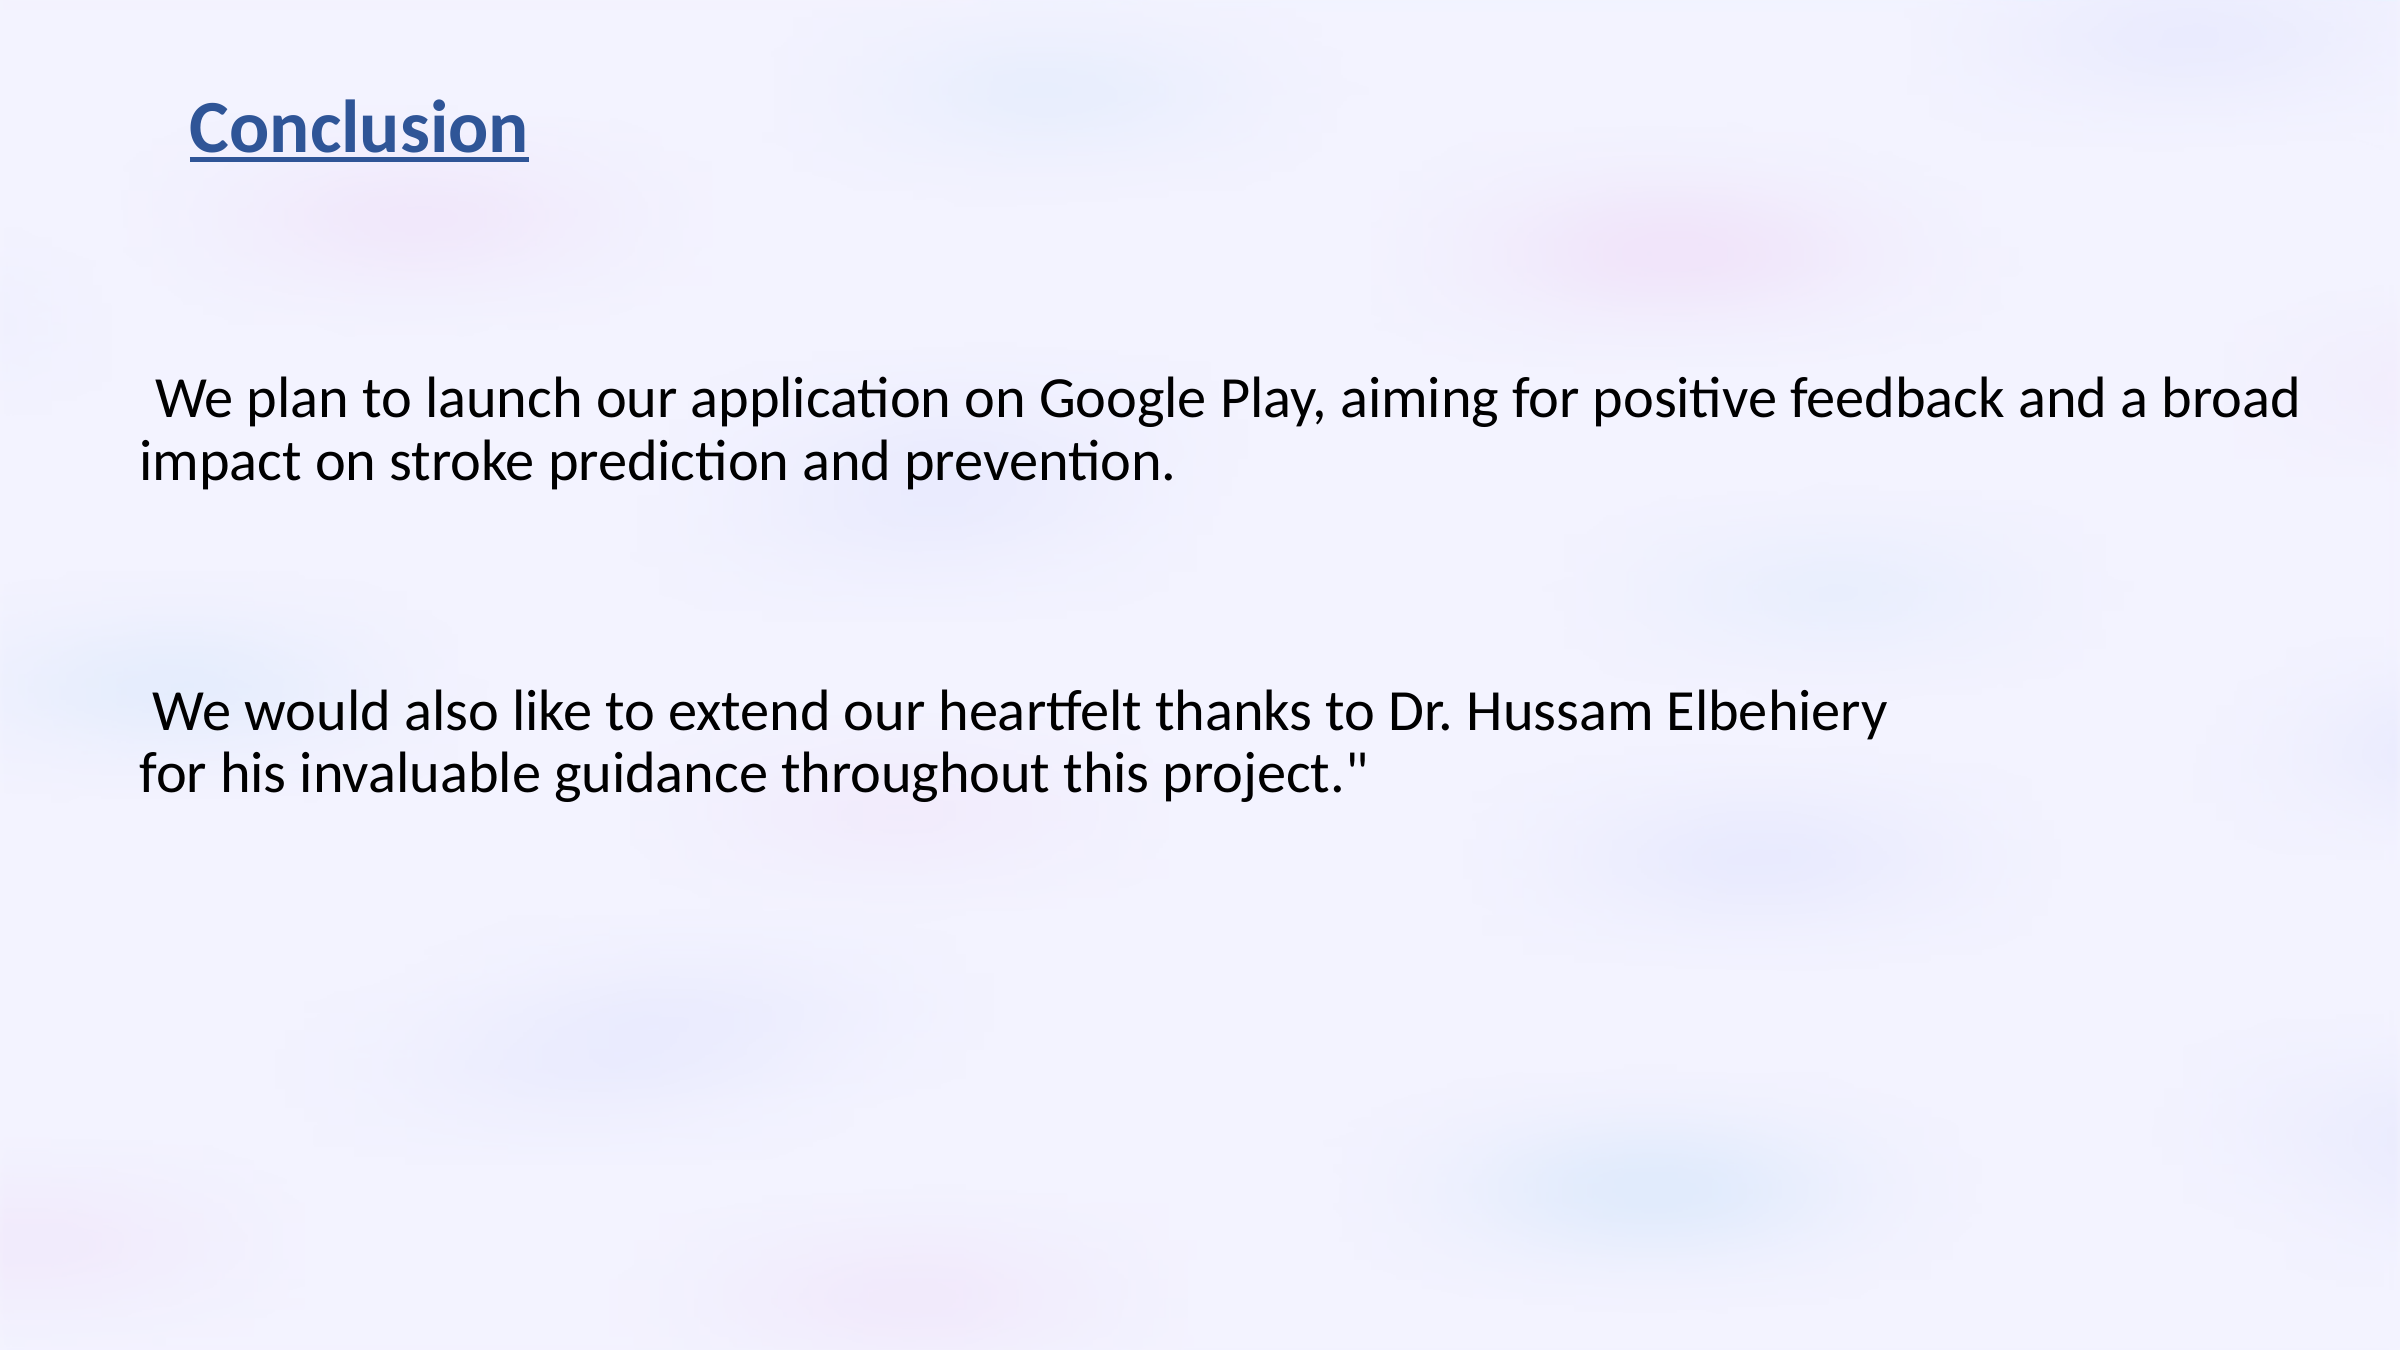

Conclusion
   We plan to launch our application on Google Play, aiming for positive feedback and a broad
 impact on stroke prediction and prevention.

  We would also like to extend our heartfelt thanks to Dr. Hussam Elbehiery
 for his invaluable guidance throughout this project."